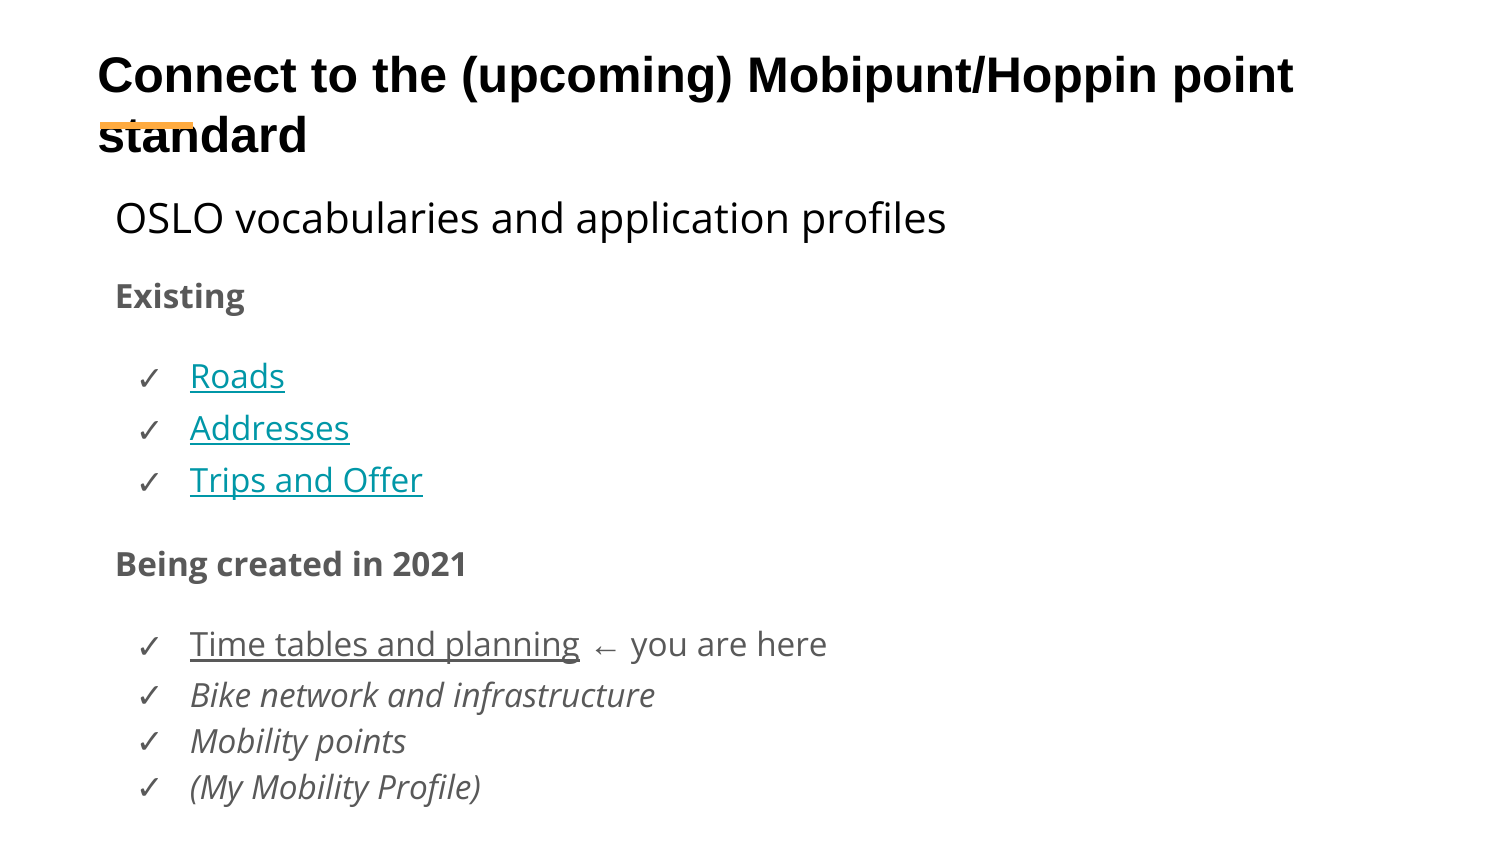

Connect to the (upcoming) Mobipunt/Hoppin point standard
# OSLO vocabularies and application profiles
Existing
Roads
Addresses
Trips and Offer
Being created in 2021
Time tables and planning ← you are here
Bike network and infrastructure
Mobility points
(My Mobility Profile)